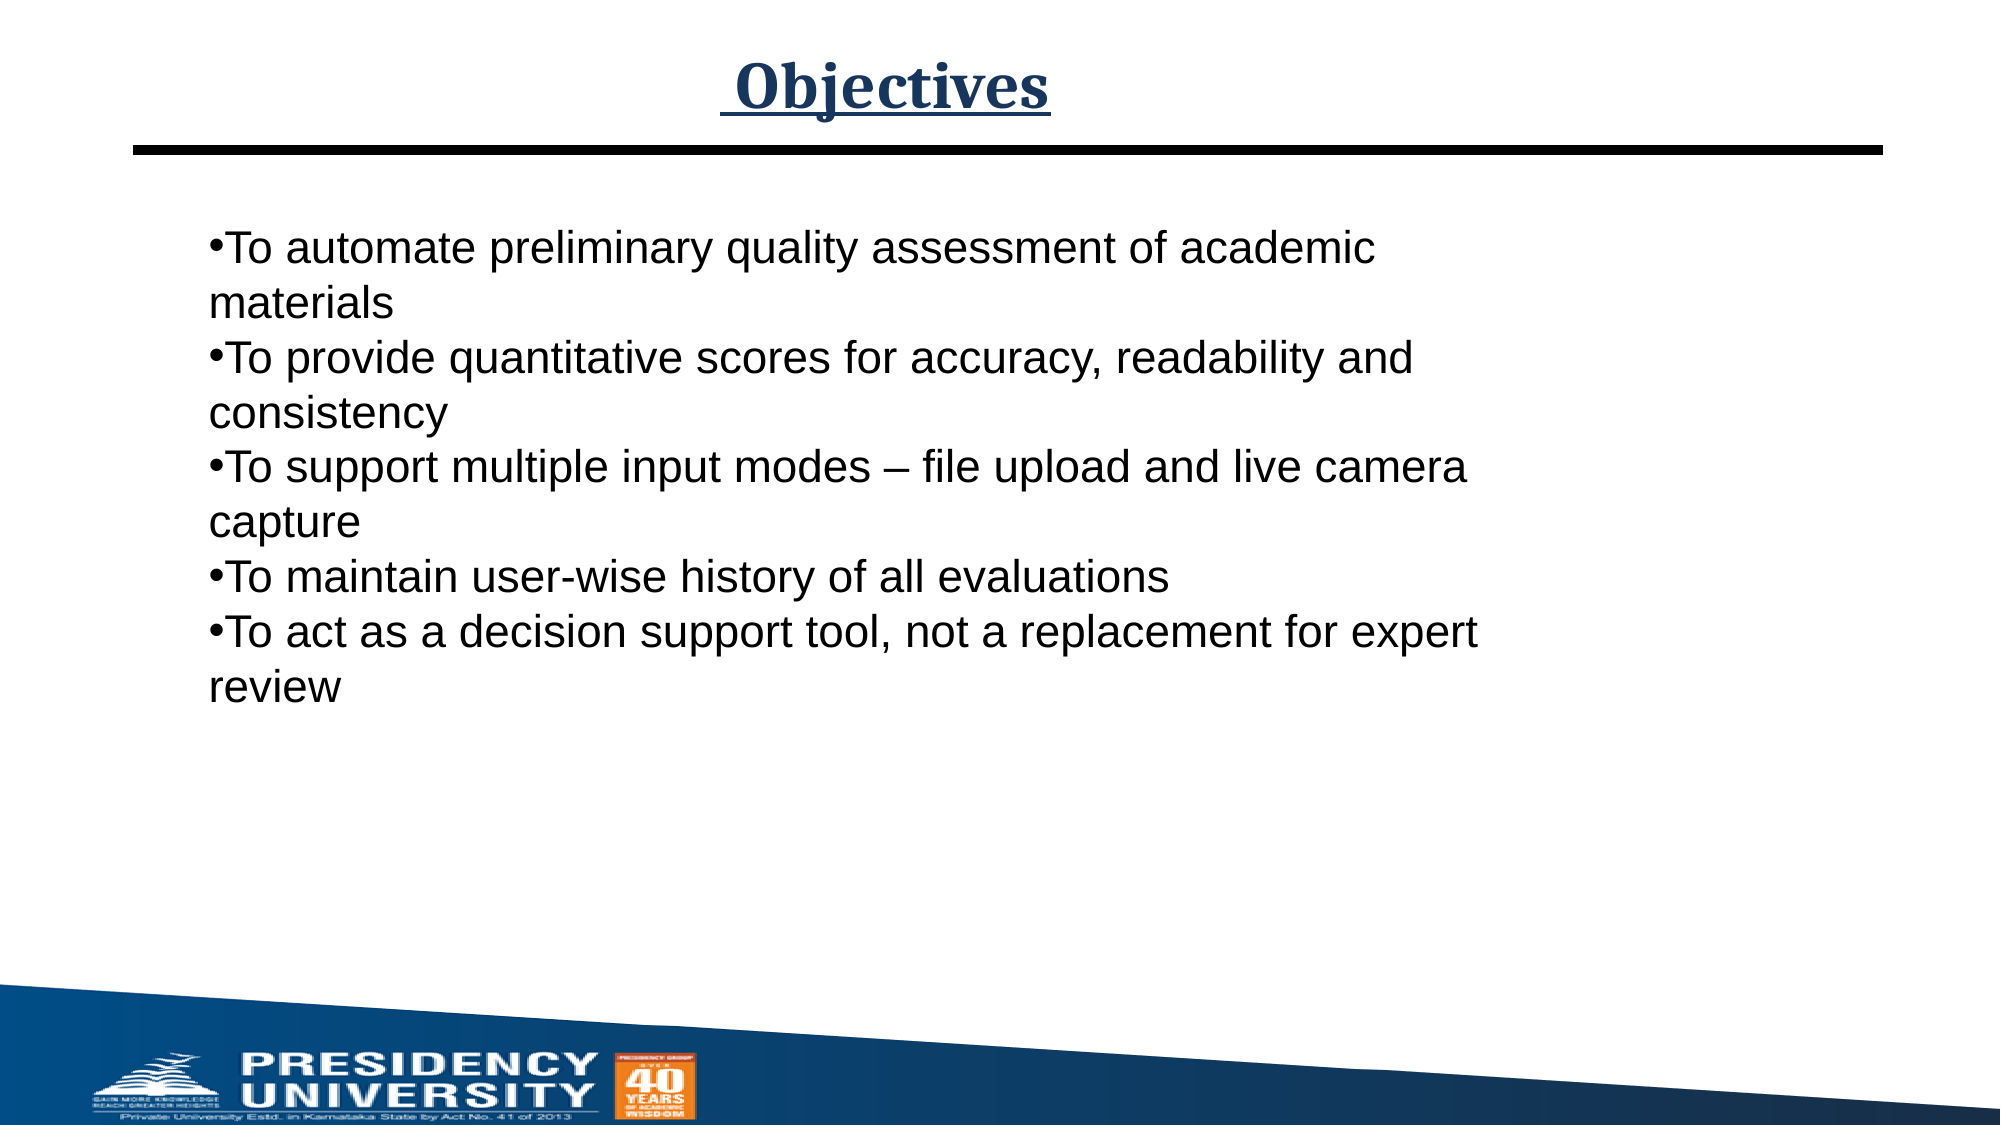

# Objectives

To automate preliminary quality assessment of academic materials
To provide quantitative scores for accuracy, readability and    consistency
To support multiple input modes – file upload and live camera capture
To maintain user-wise history of all evaluations
To act as a decision support tool, not a replacement for expert review